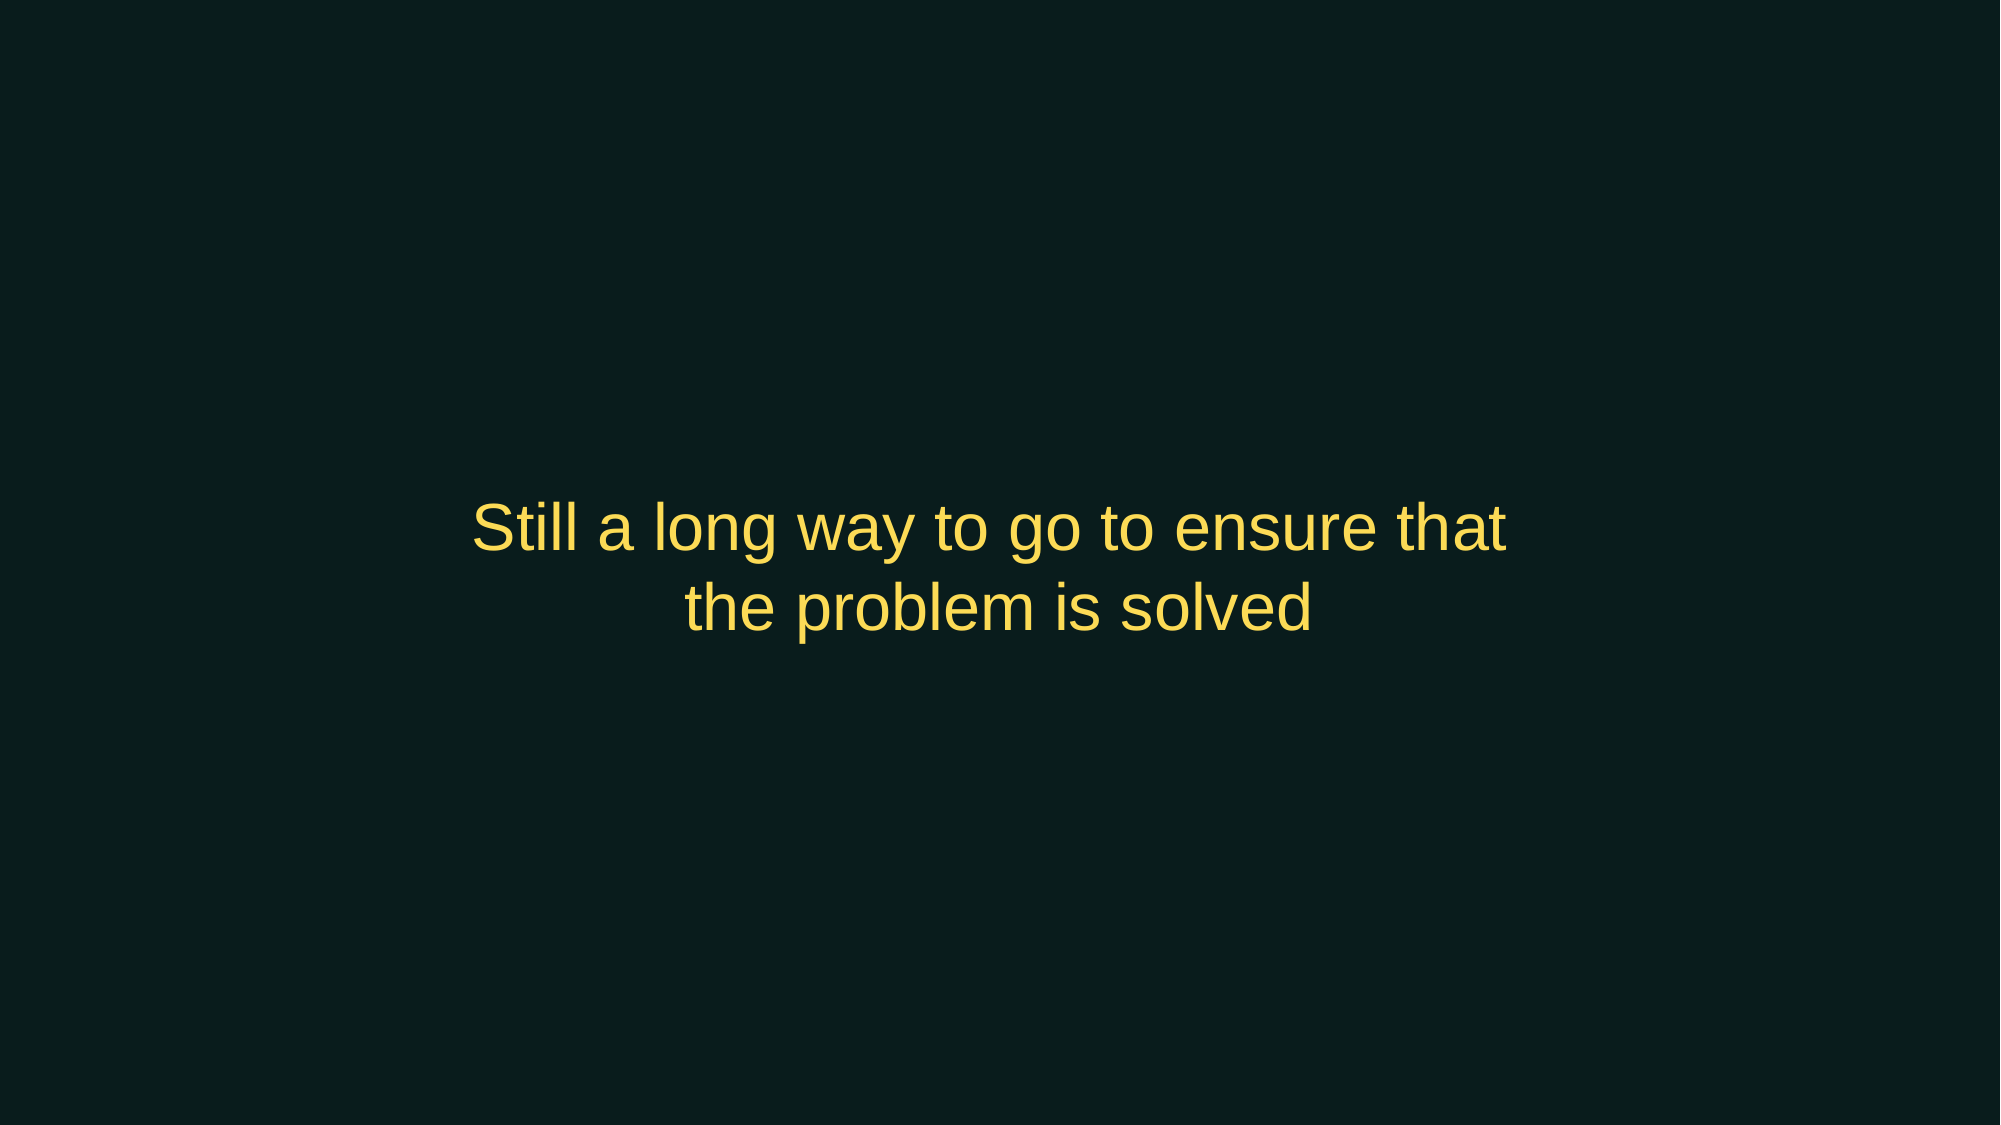

Still a long way to go to ensure that
the problem is solved